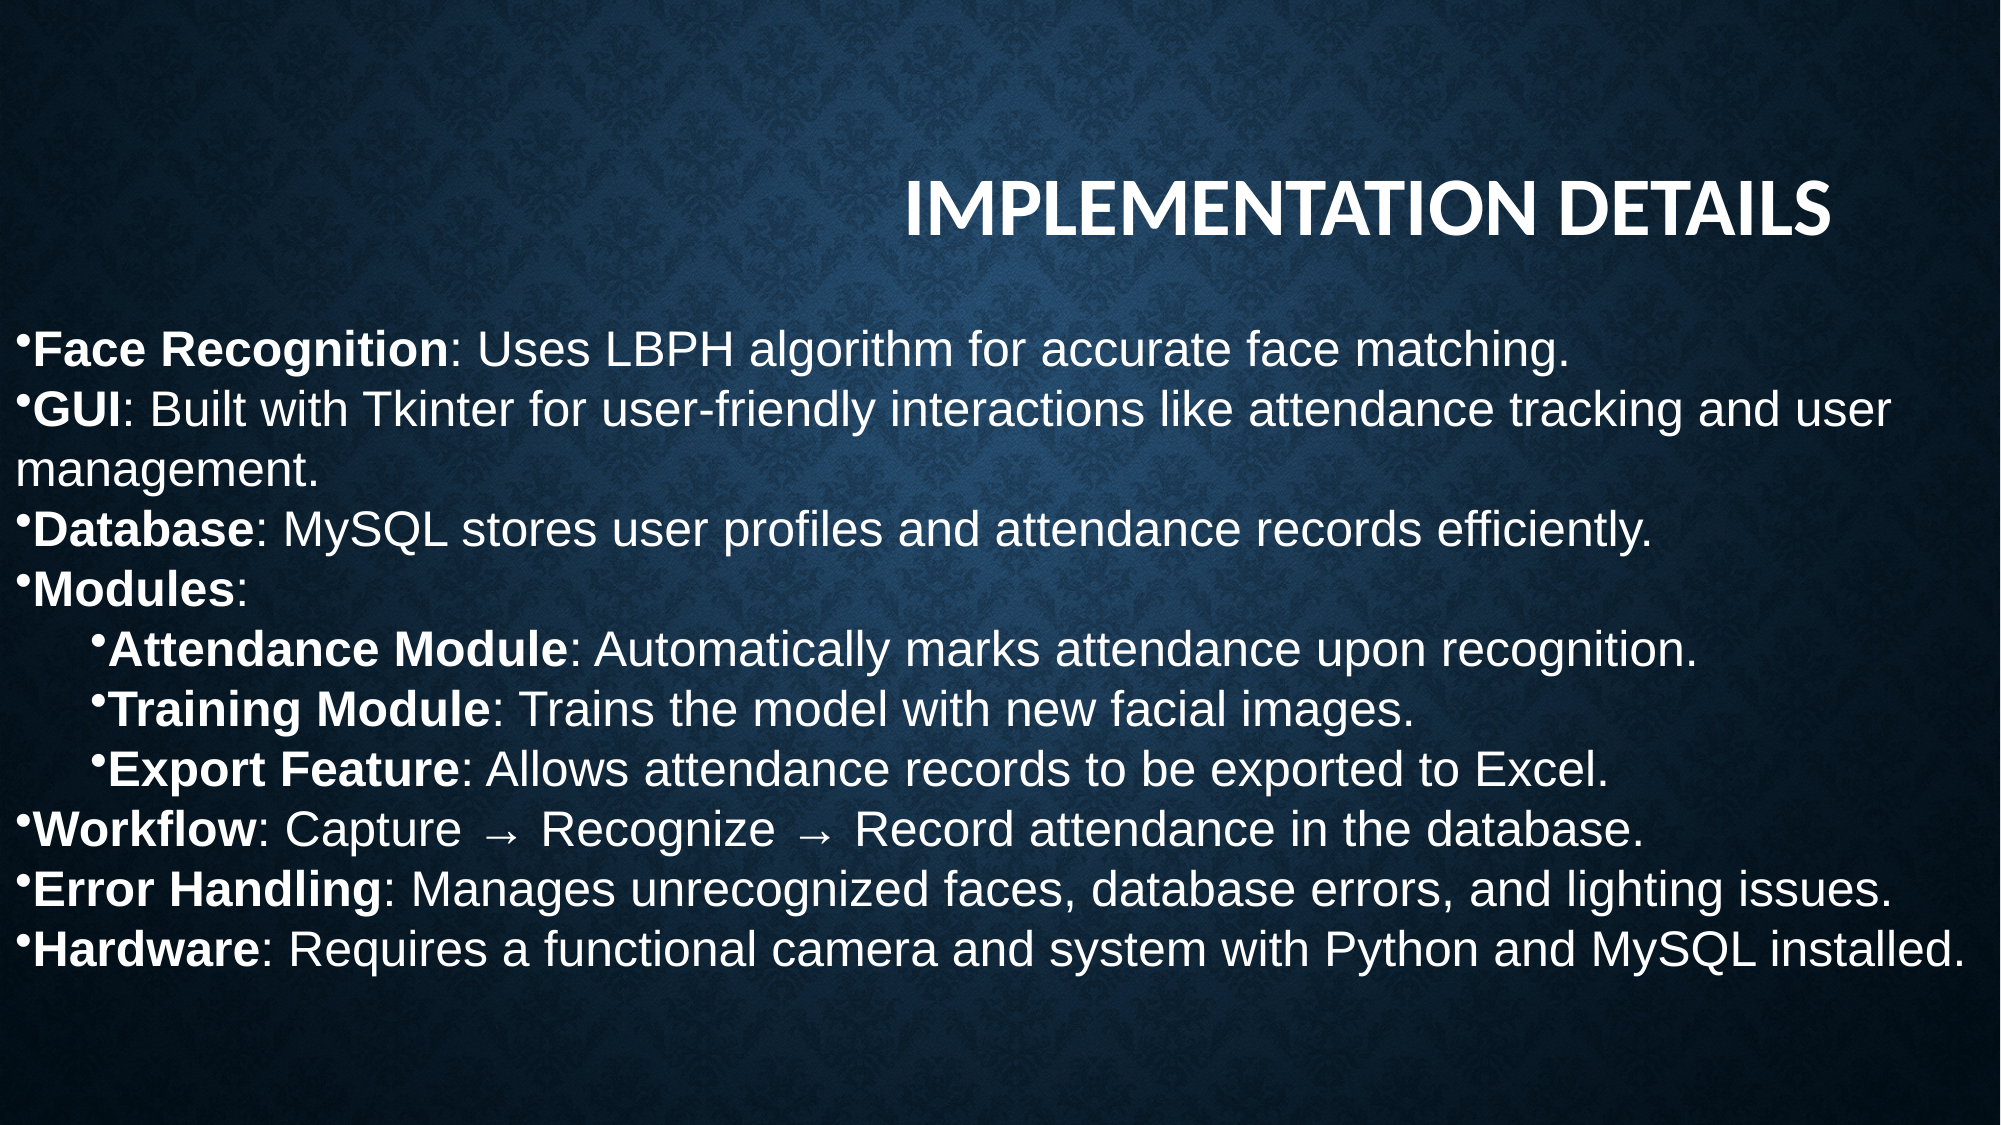

# Implementation Details

Face Recognition: Uses LBPH algorithm for accurate face matching.
GUI: Built with Tkinter for user-friendly interactions like attendance tracking and user management.
Database: MySQL stores user profiles and attendance records efficiently.
Modules:
Attendance Module: Automatically marks attendance upon recognition.
Training Module: Trains the model with new facial images.
Export Feature: Allows attendance records to be exported to Excel.
Workflow: Capture → Recognize → Record attendance in the database.
Error Handling: Manages unrecognized faces, database errors, and lighting issues.
Hardware: Requires a functional camera and system with Python and MySQL installed.